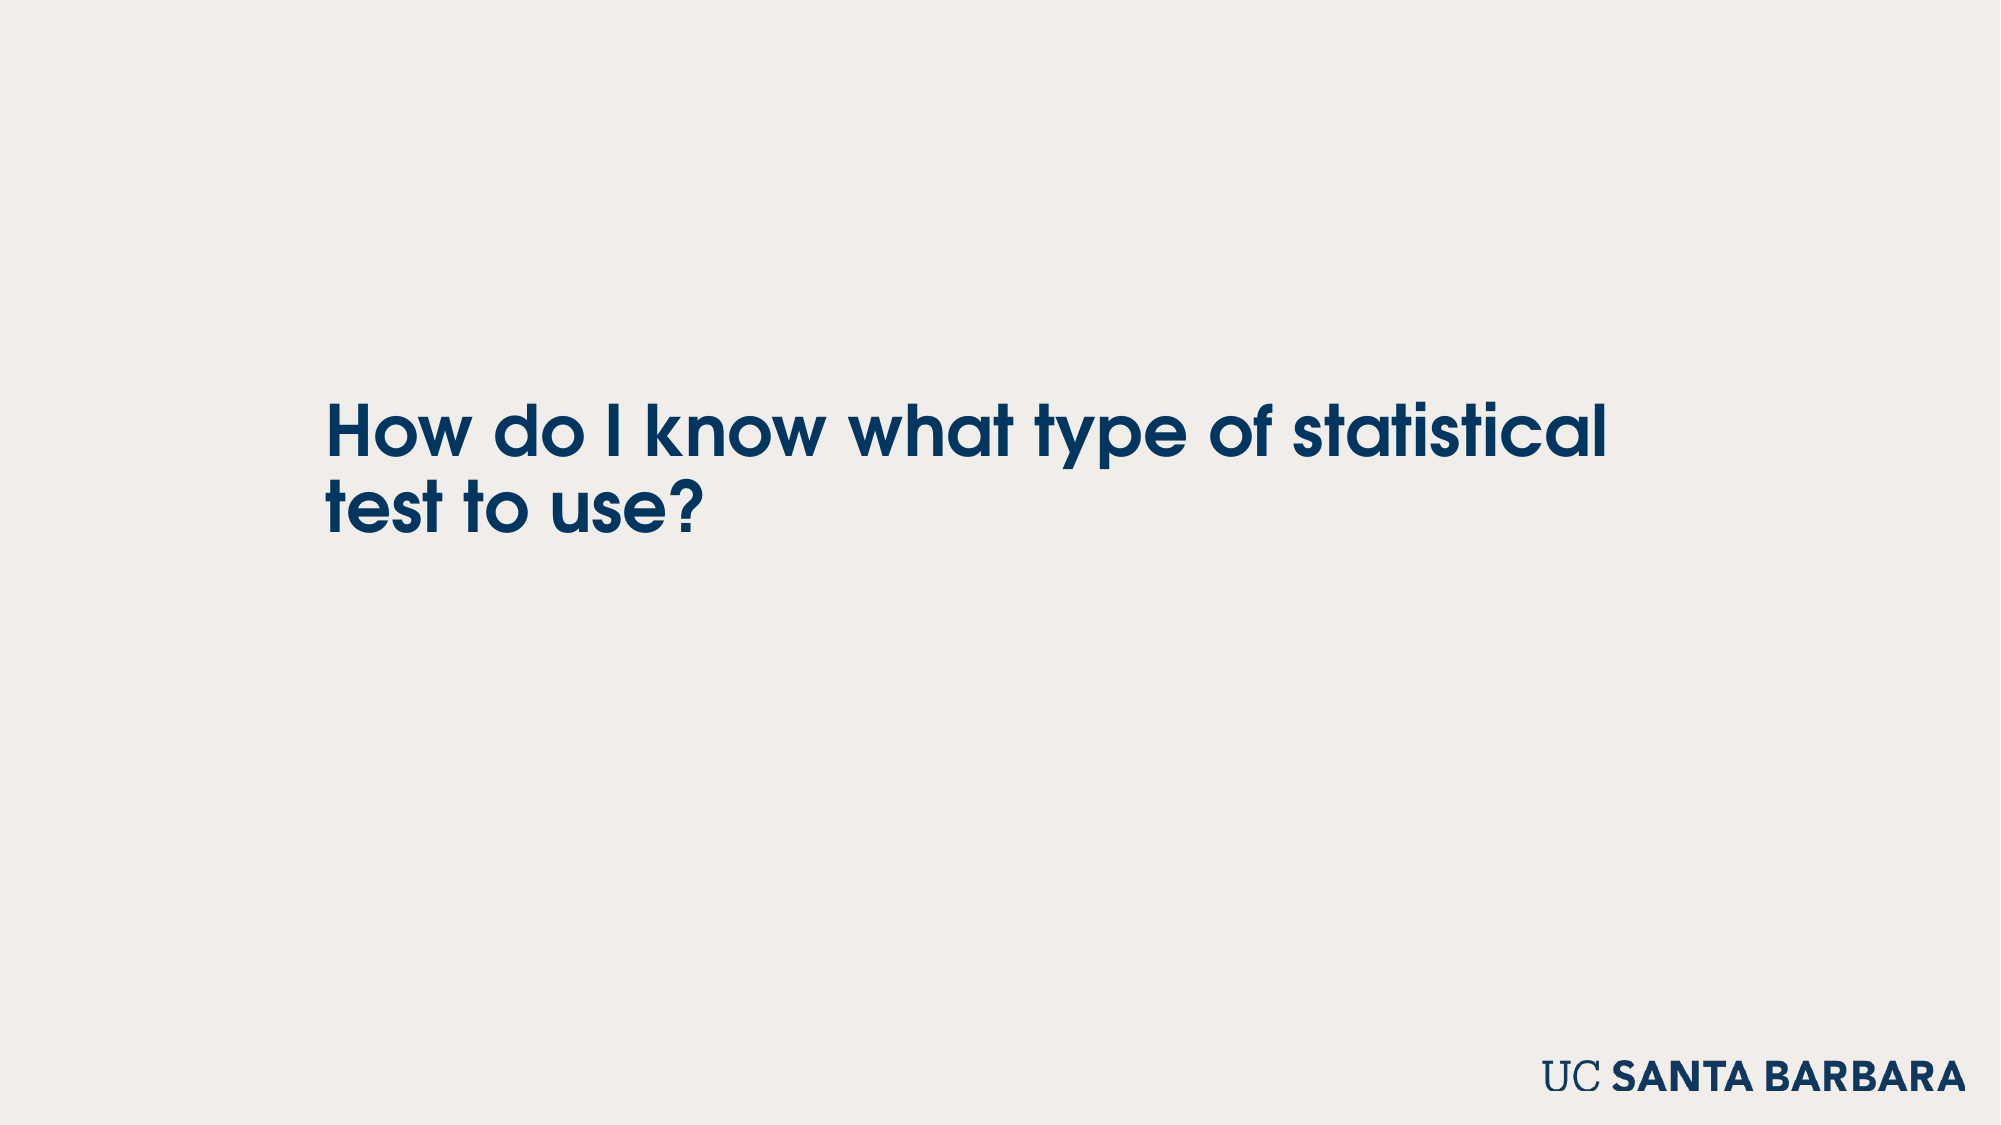

# How do I know what type of statistical test to use?